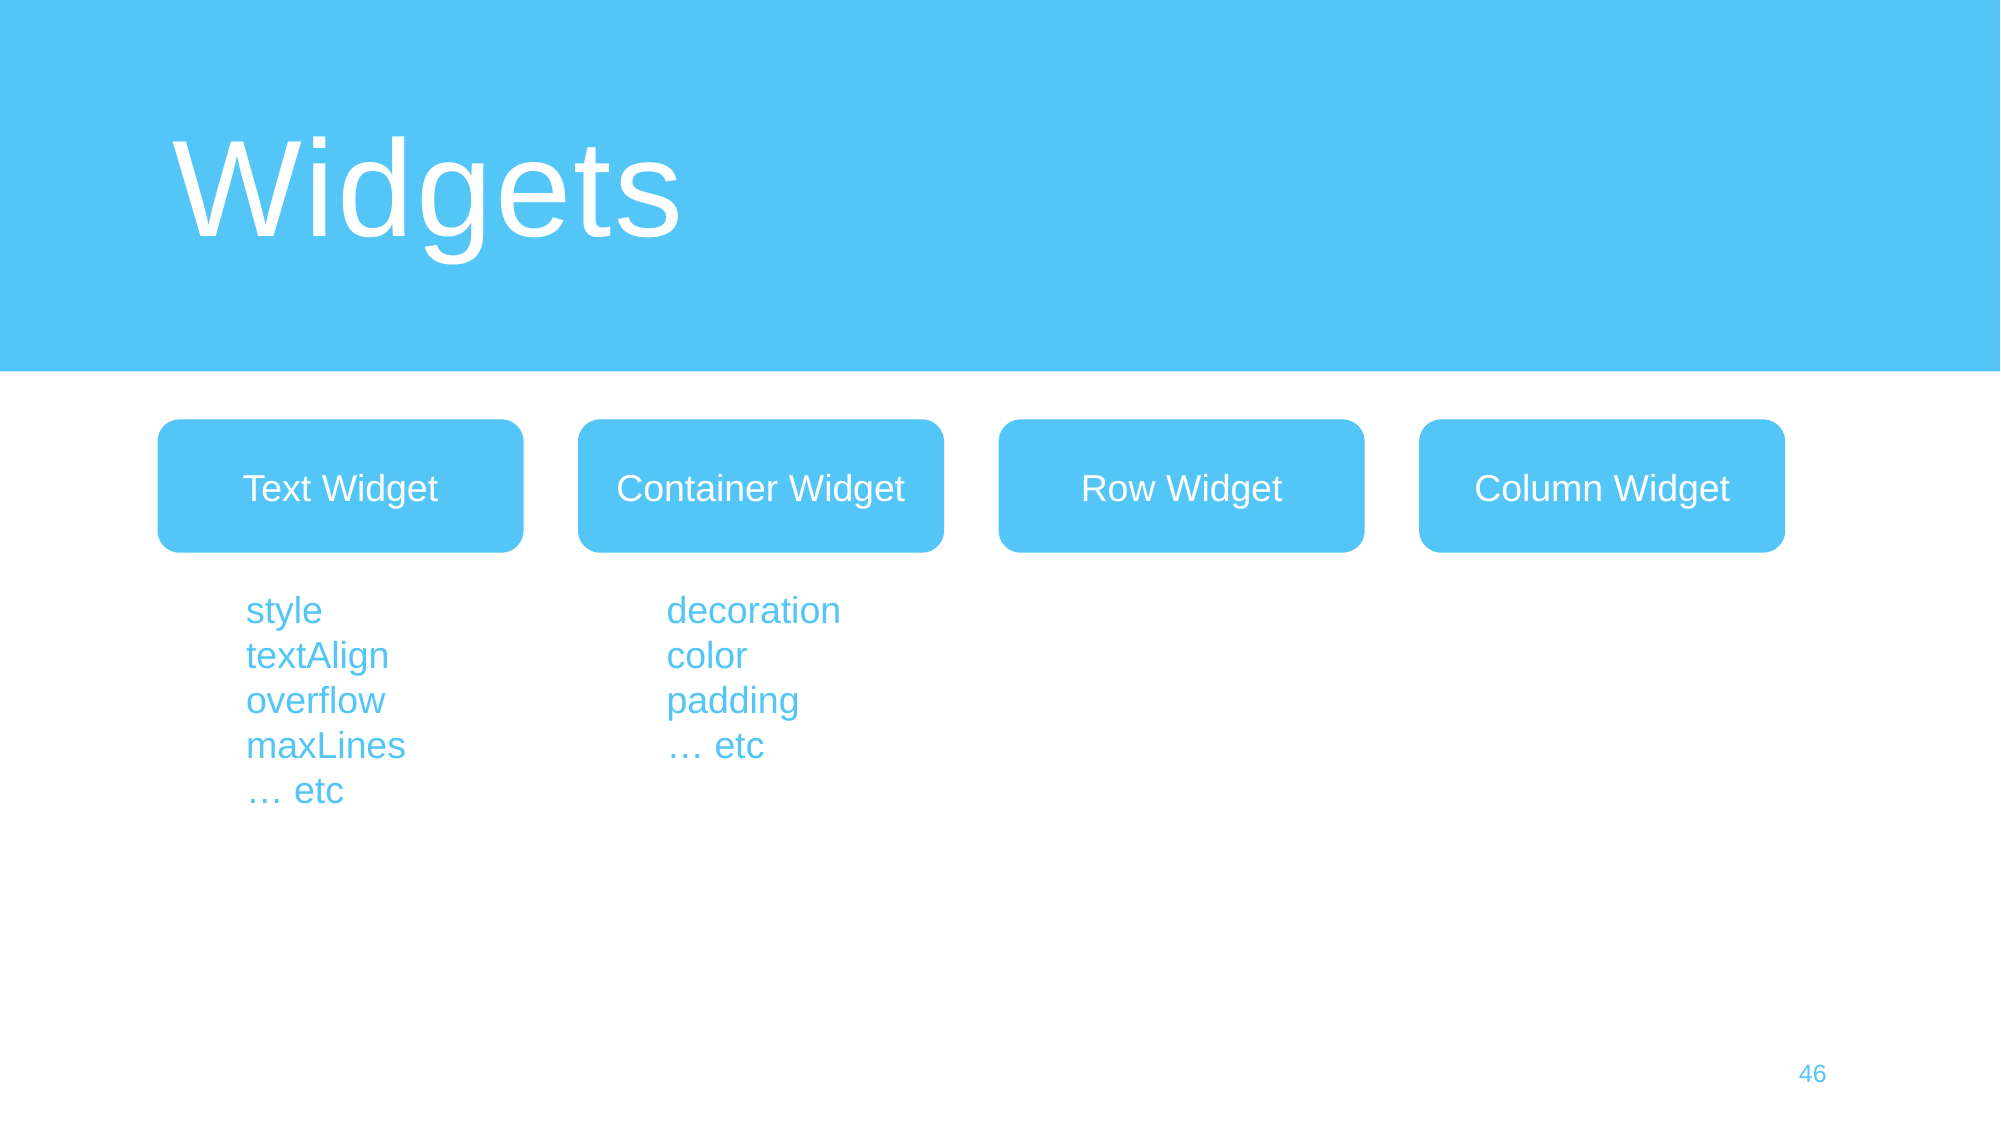

# Widgets
Text Widget
style
textAlign
overflow
maxLines
… etc
Container Widget
decoration
color
padding
… etc
Row Widget
Column Widget
46